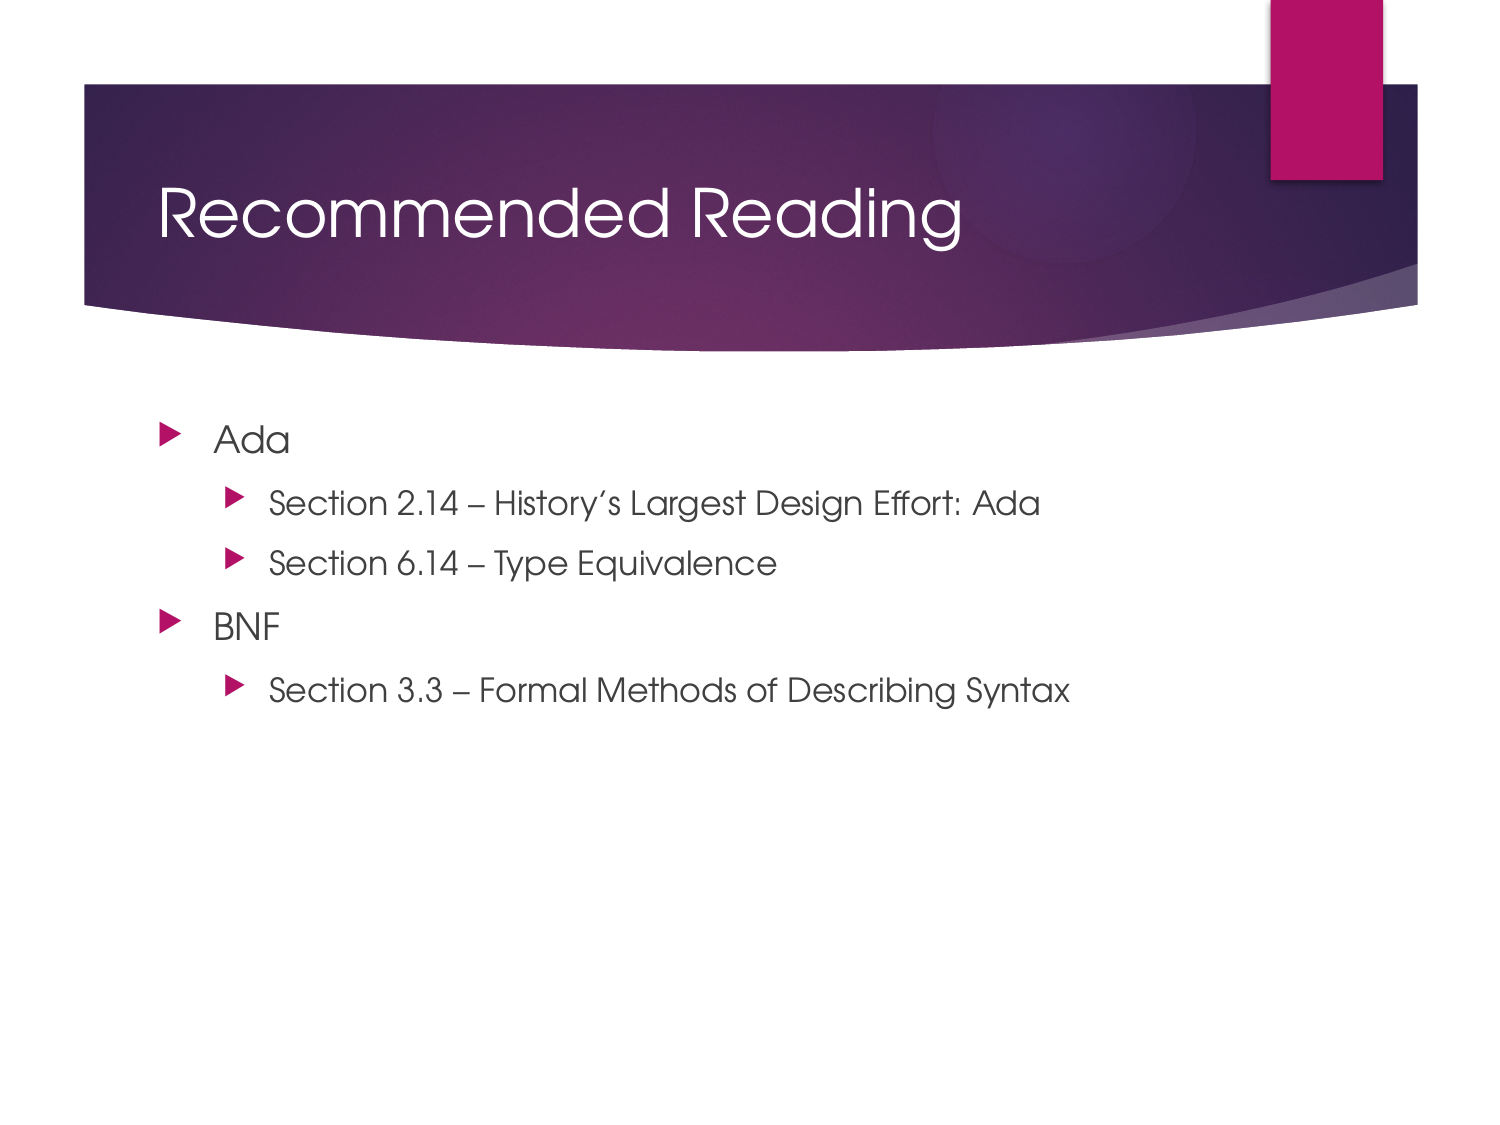

# Recommended Reading
Ada
Section 2.14 – History’s Largest Design Effort: Ada
Section 6.14 – Type Equivalence
BNF
Section 3.3 – Formal Methods of Describing Syntax